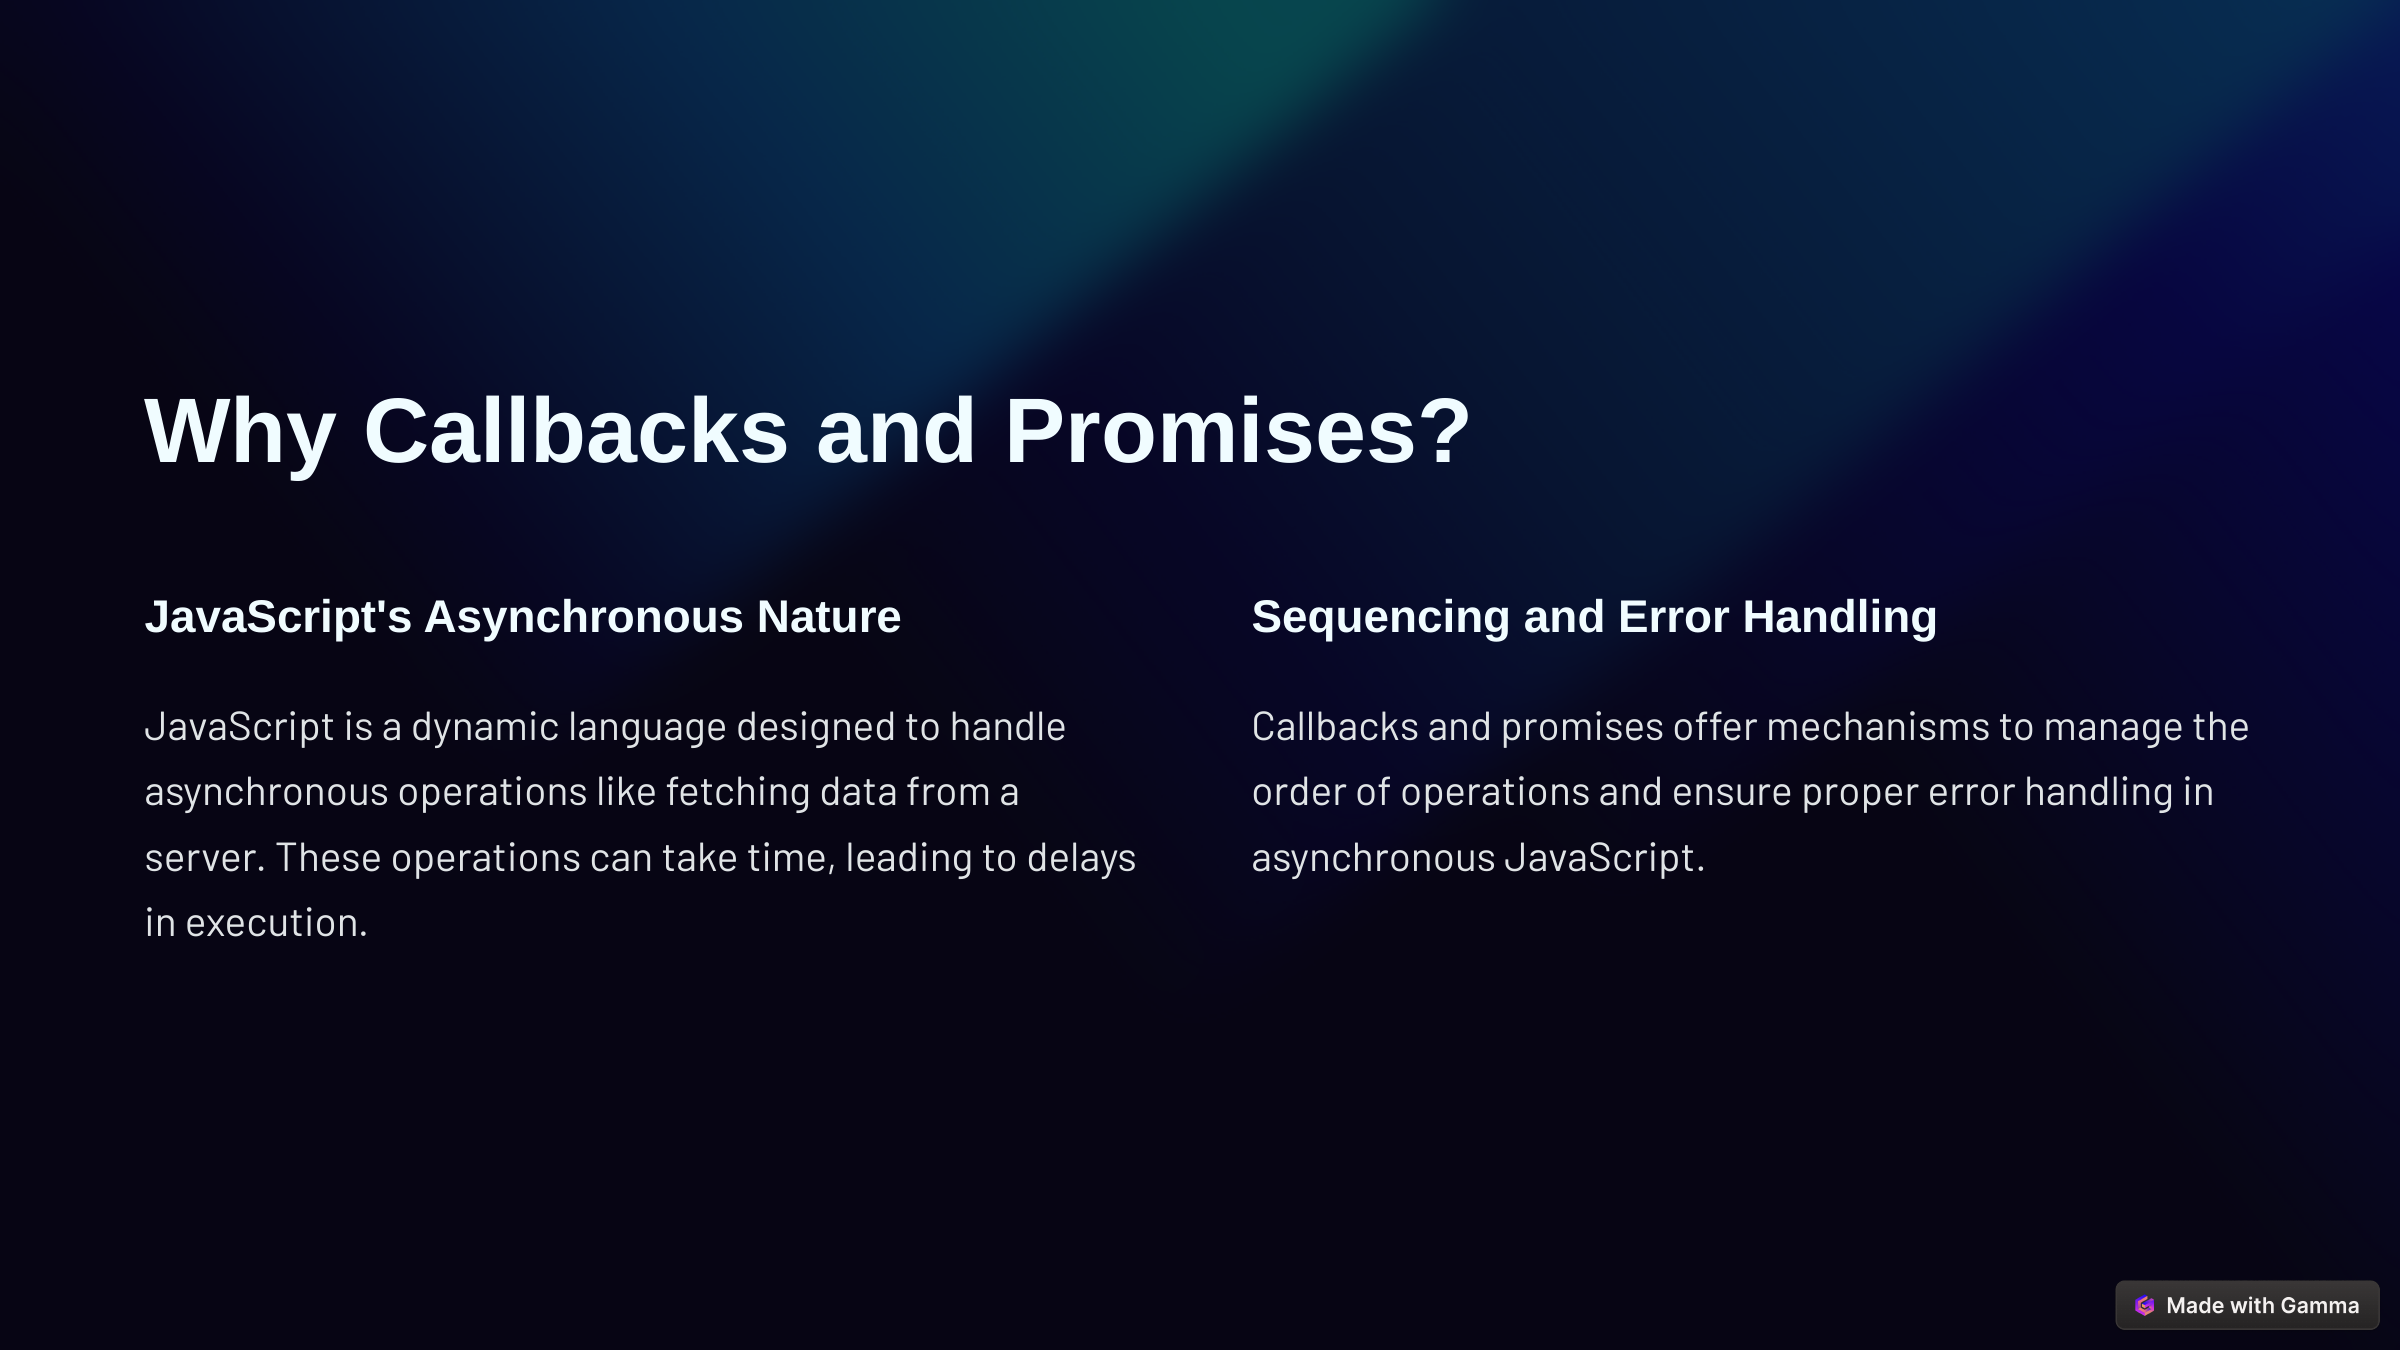

Why Callbacks and Promises?
JavaScript's Asynchronous Nature
Sequencing and Error Handling
JavaScript is a dynamic language designed to handle asynchronous operations like fetching data from a server. These operations can take time, leading to delays in execution.
Callbacks and promises offer mechanisms to manage the order of operations and ensure proper error handling in asynchronous JavaScript.